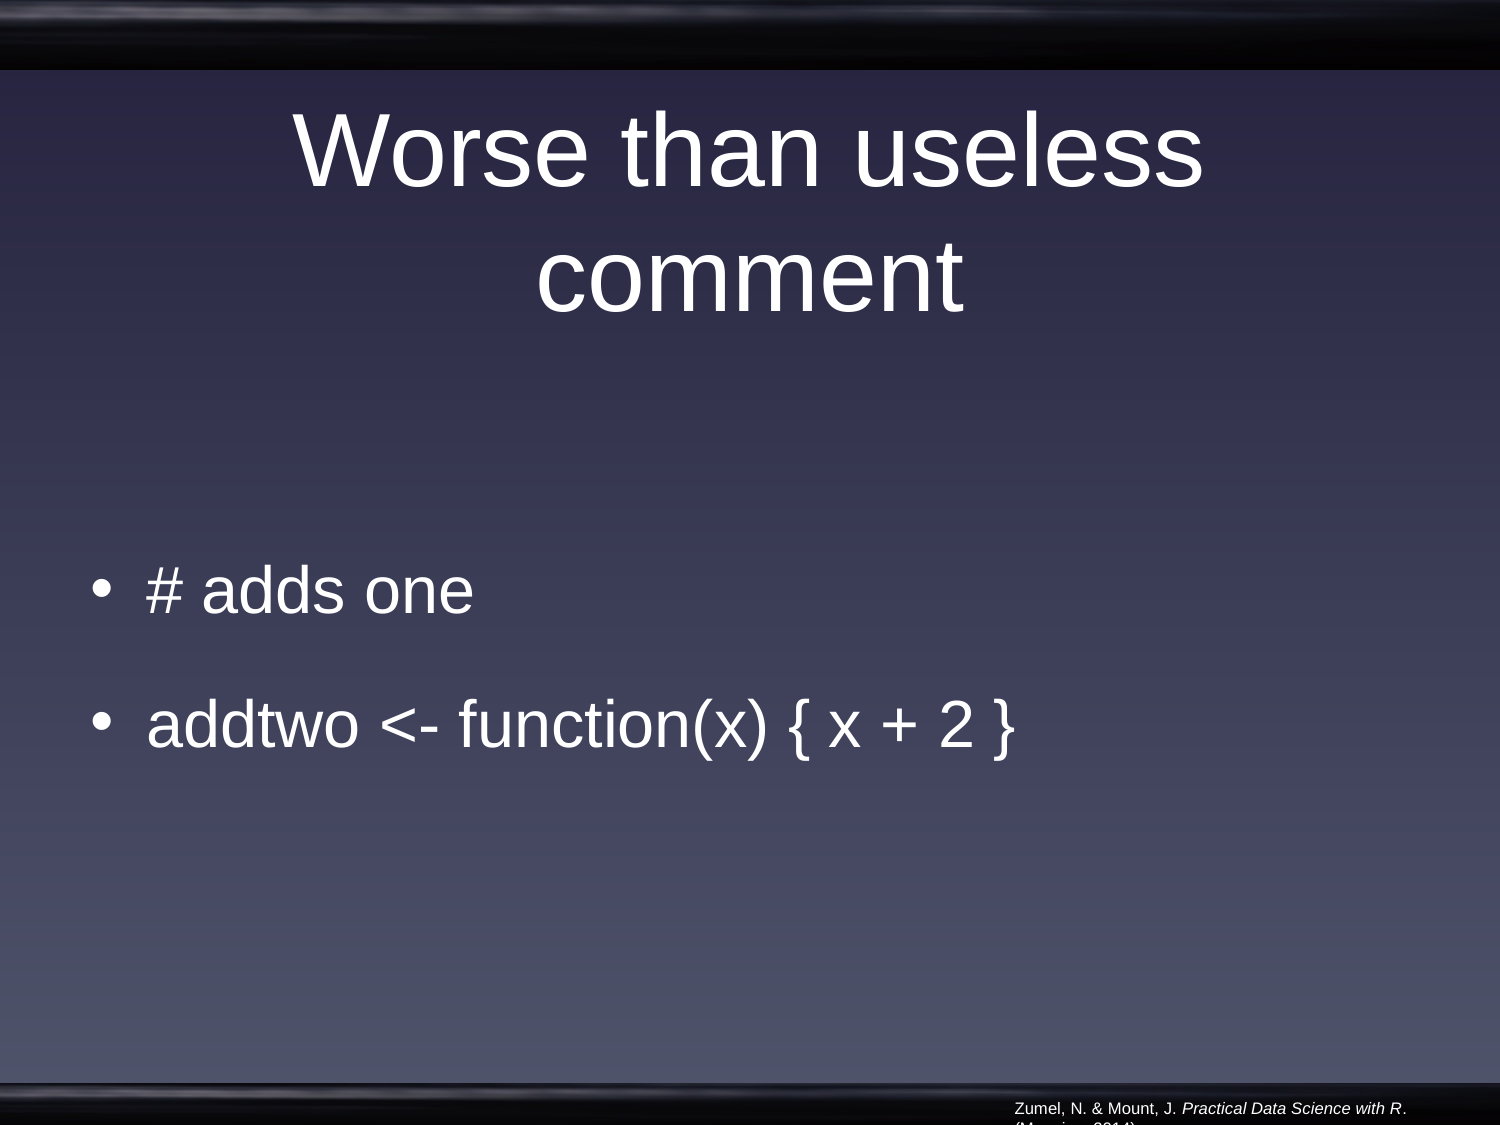

# Worse than useless comment
# adds one
addtwo <- function(x) { x + 2 }